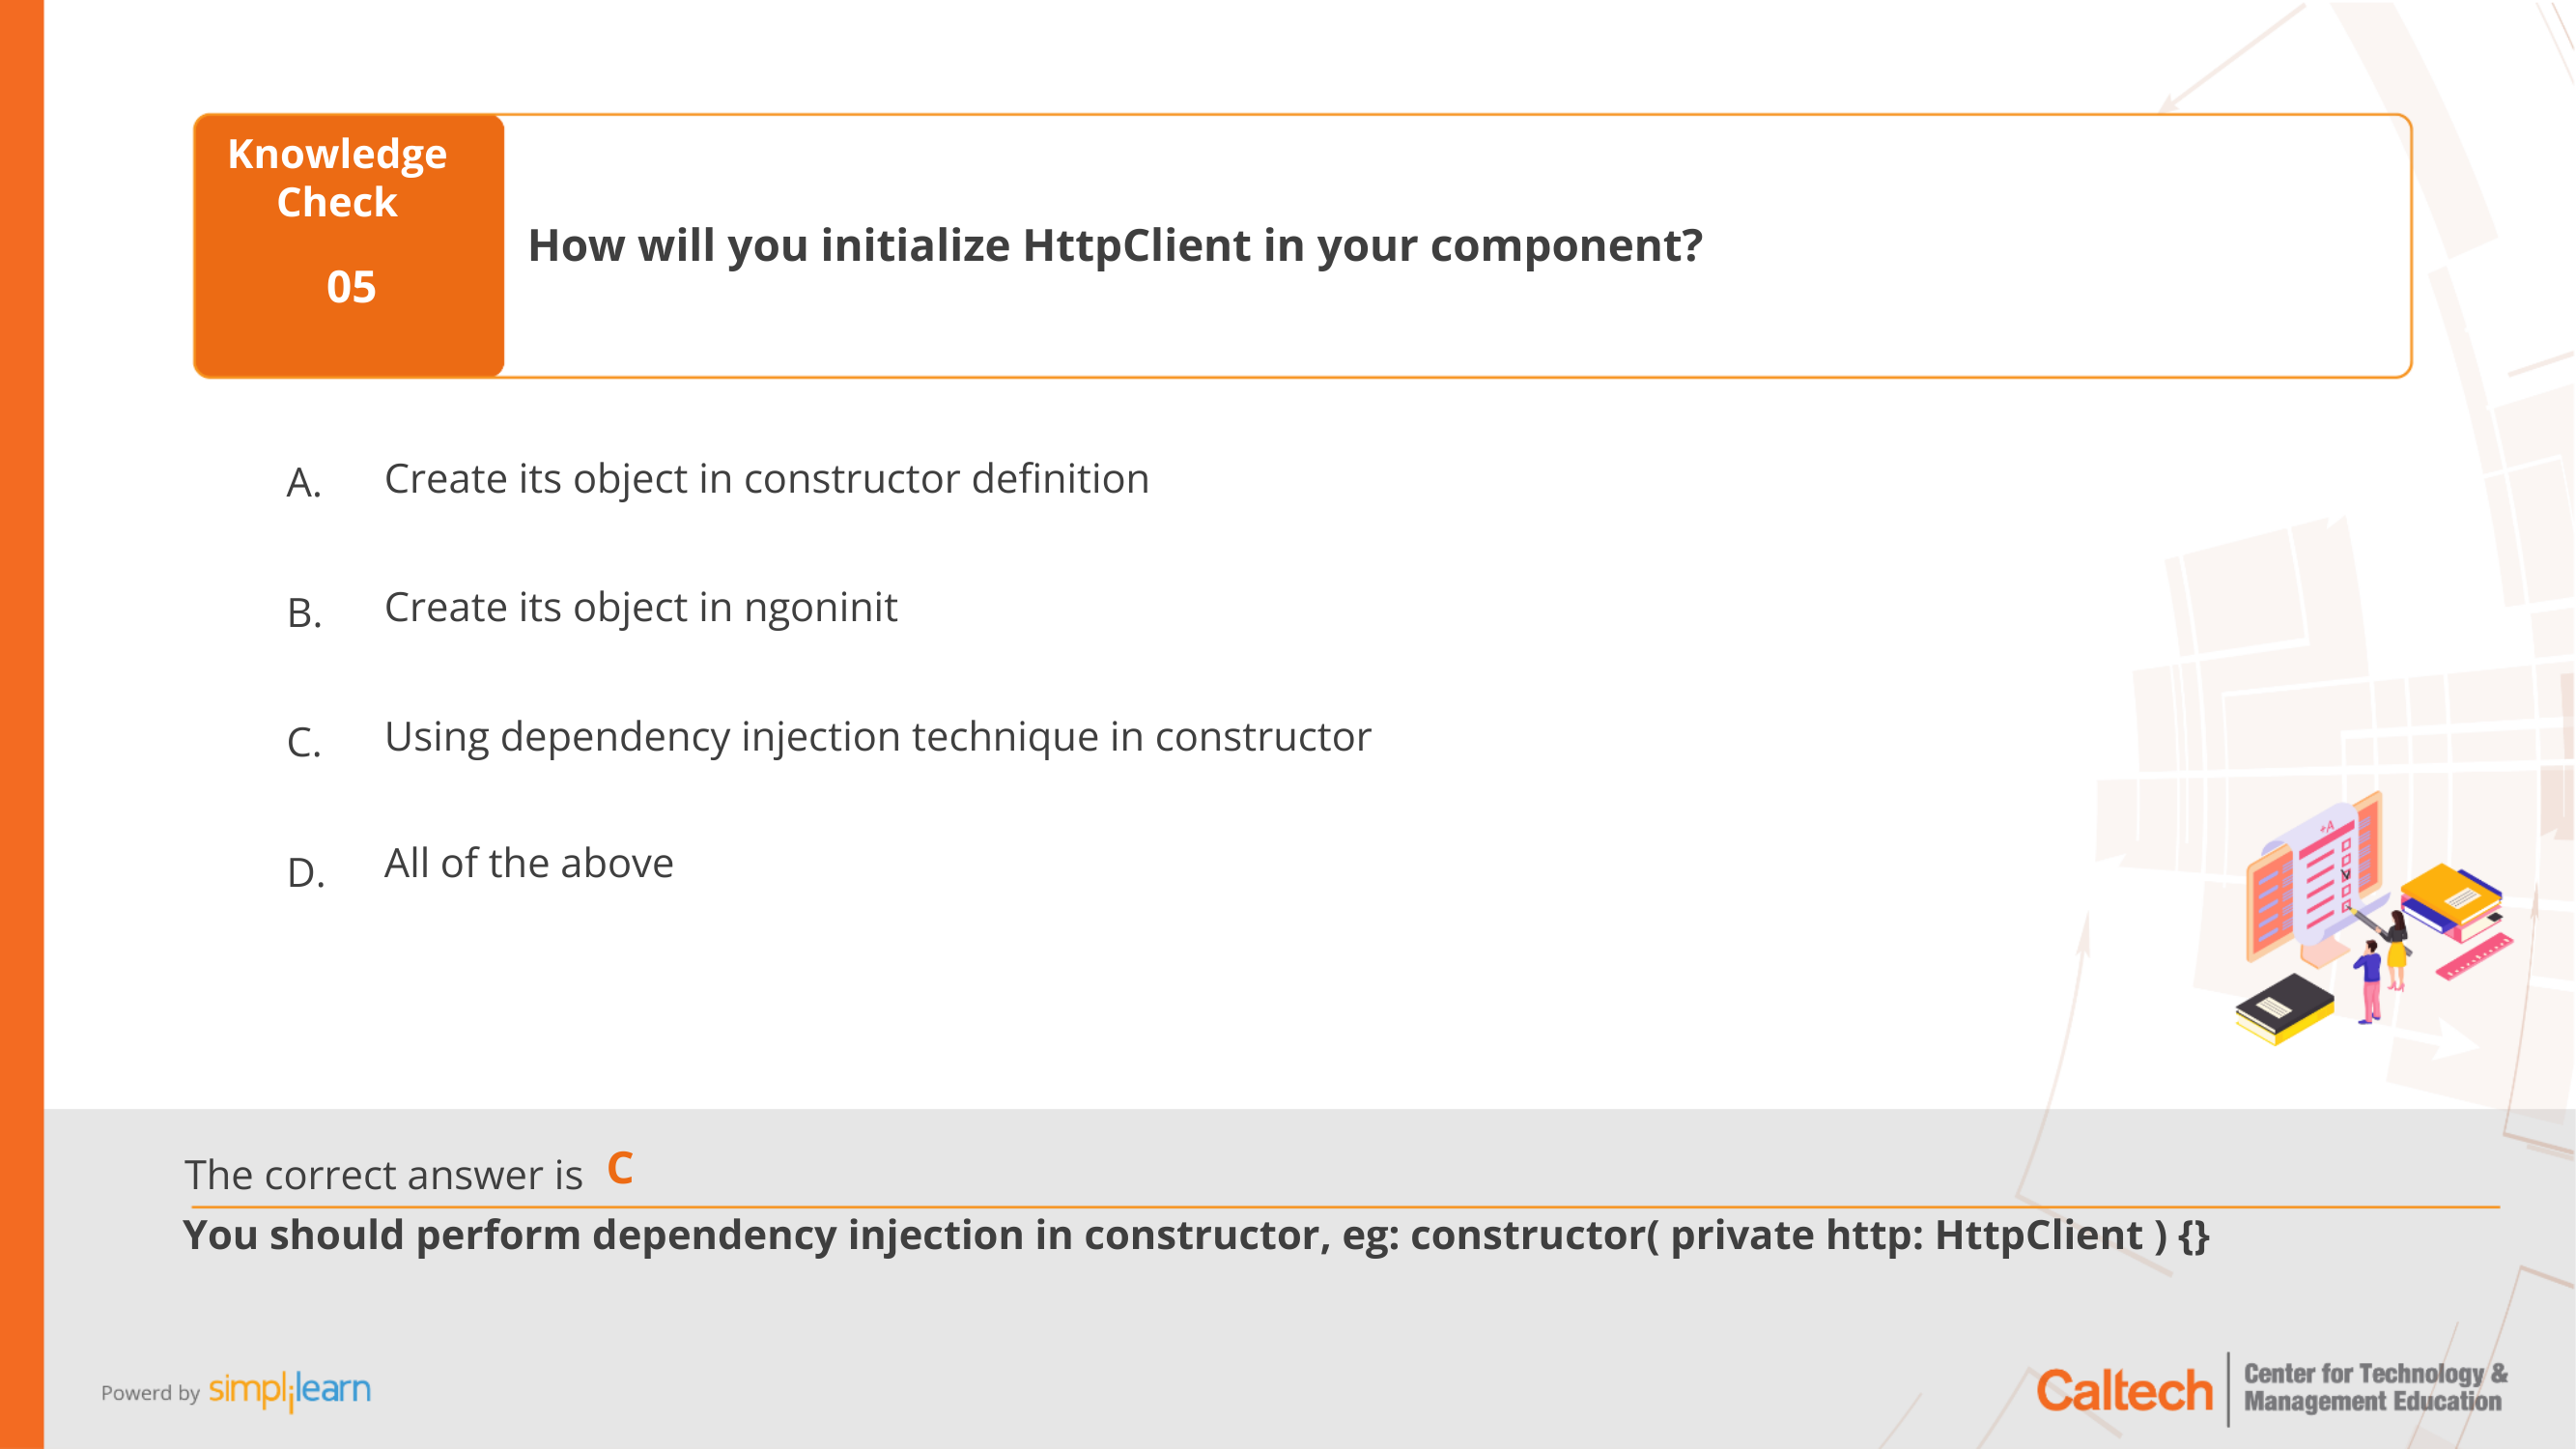

How will you initialize HttpClient in your component?
05
Create its object in constructor definition
Create its object in ngoninit
Using dependency injection technique in constructor
All of the above
C
You should perform dependency injection in constructor, eg: constructor( private http: HttpClient ) {}